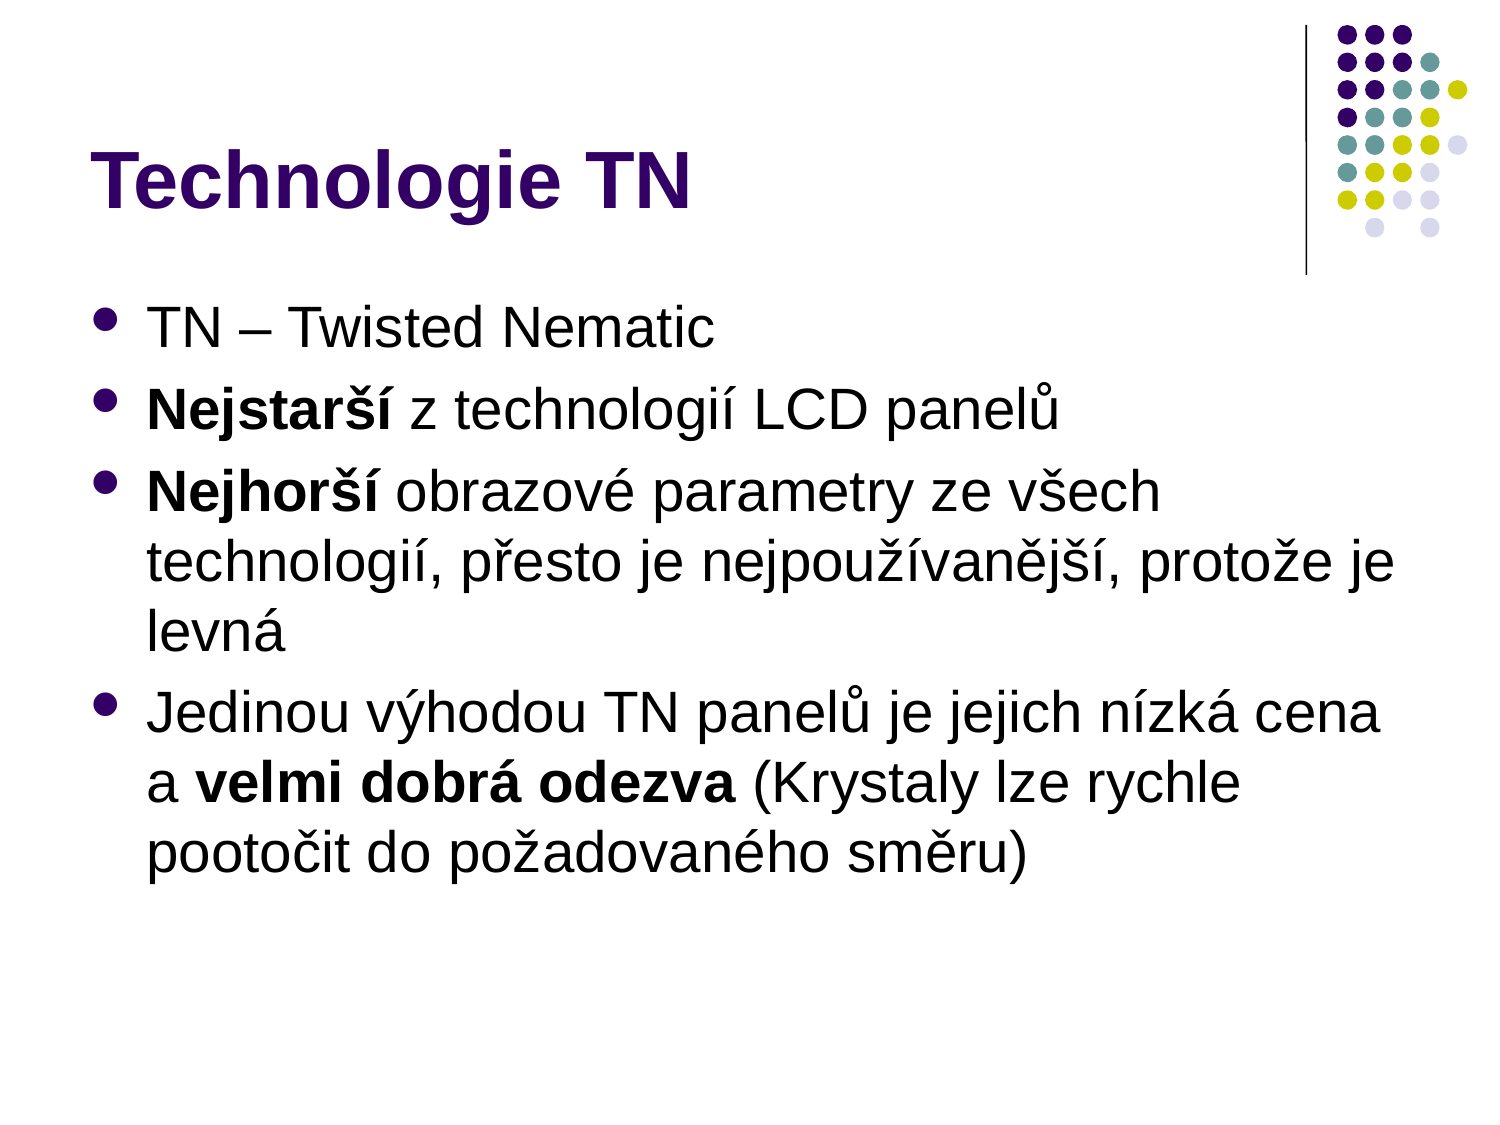

# Technologie TN
TN – Twisted Nematic
Nejstarší z technologií LCD panelů
Nejhorší obrazové parametry ze všech technologií, přesto je nejpoužívanější, protože je levná
Jedinou výhodou TN panelů je jejich nízká cena a velmi dobrá odezva (Krystaly lze rychle pootočit do požadovaného směru)